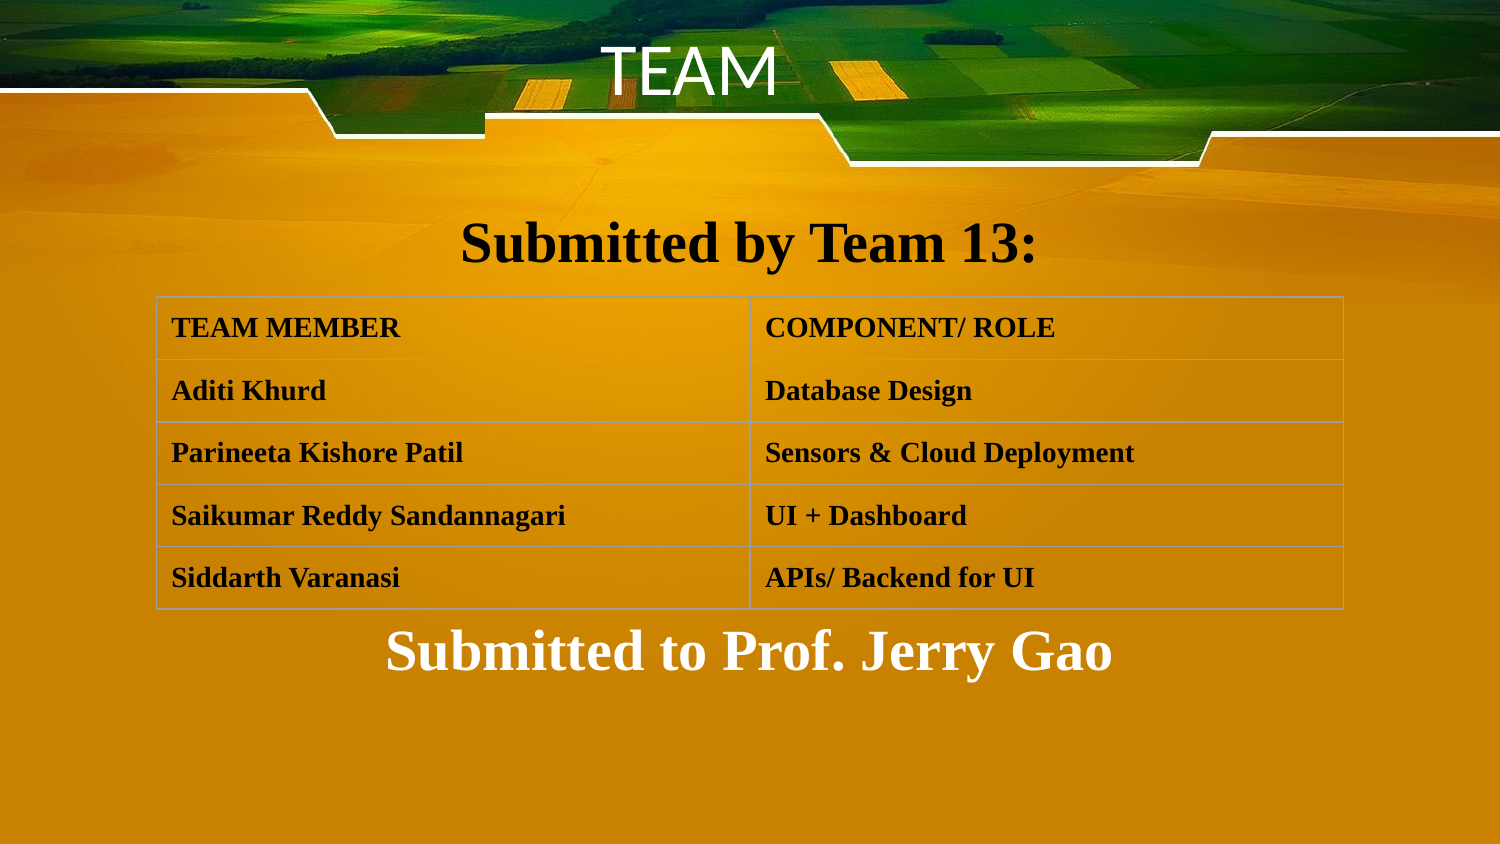

# TEAM
Submitted by Team 13:

Submitted to Prof. Jerry Gao
| TEAM MEMBER | COMPONENT/ ROLE |
| --- | --- |
| Aditi Khurd | Database Design |
| Parineeta Kishore Patil | Sensors & Cloud Deployment |
| Saikumar Reddy Sandannagari | UI + Dashboard |
| Siddarth Varanasi | APIs/ Backend for UI |